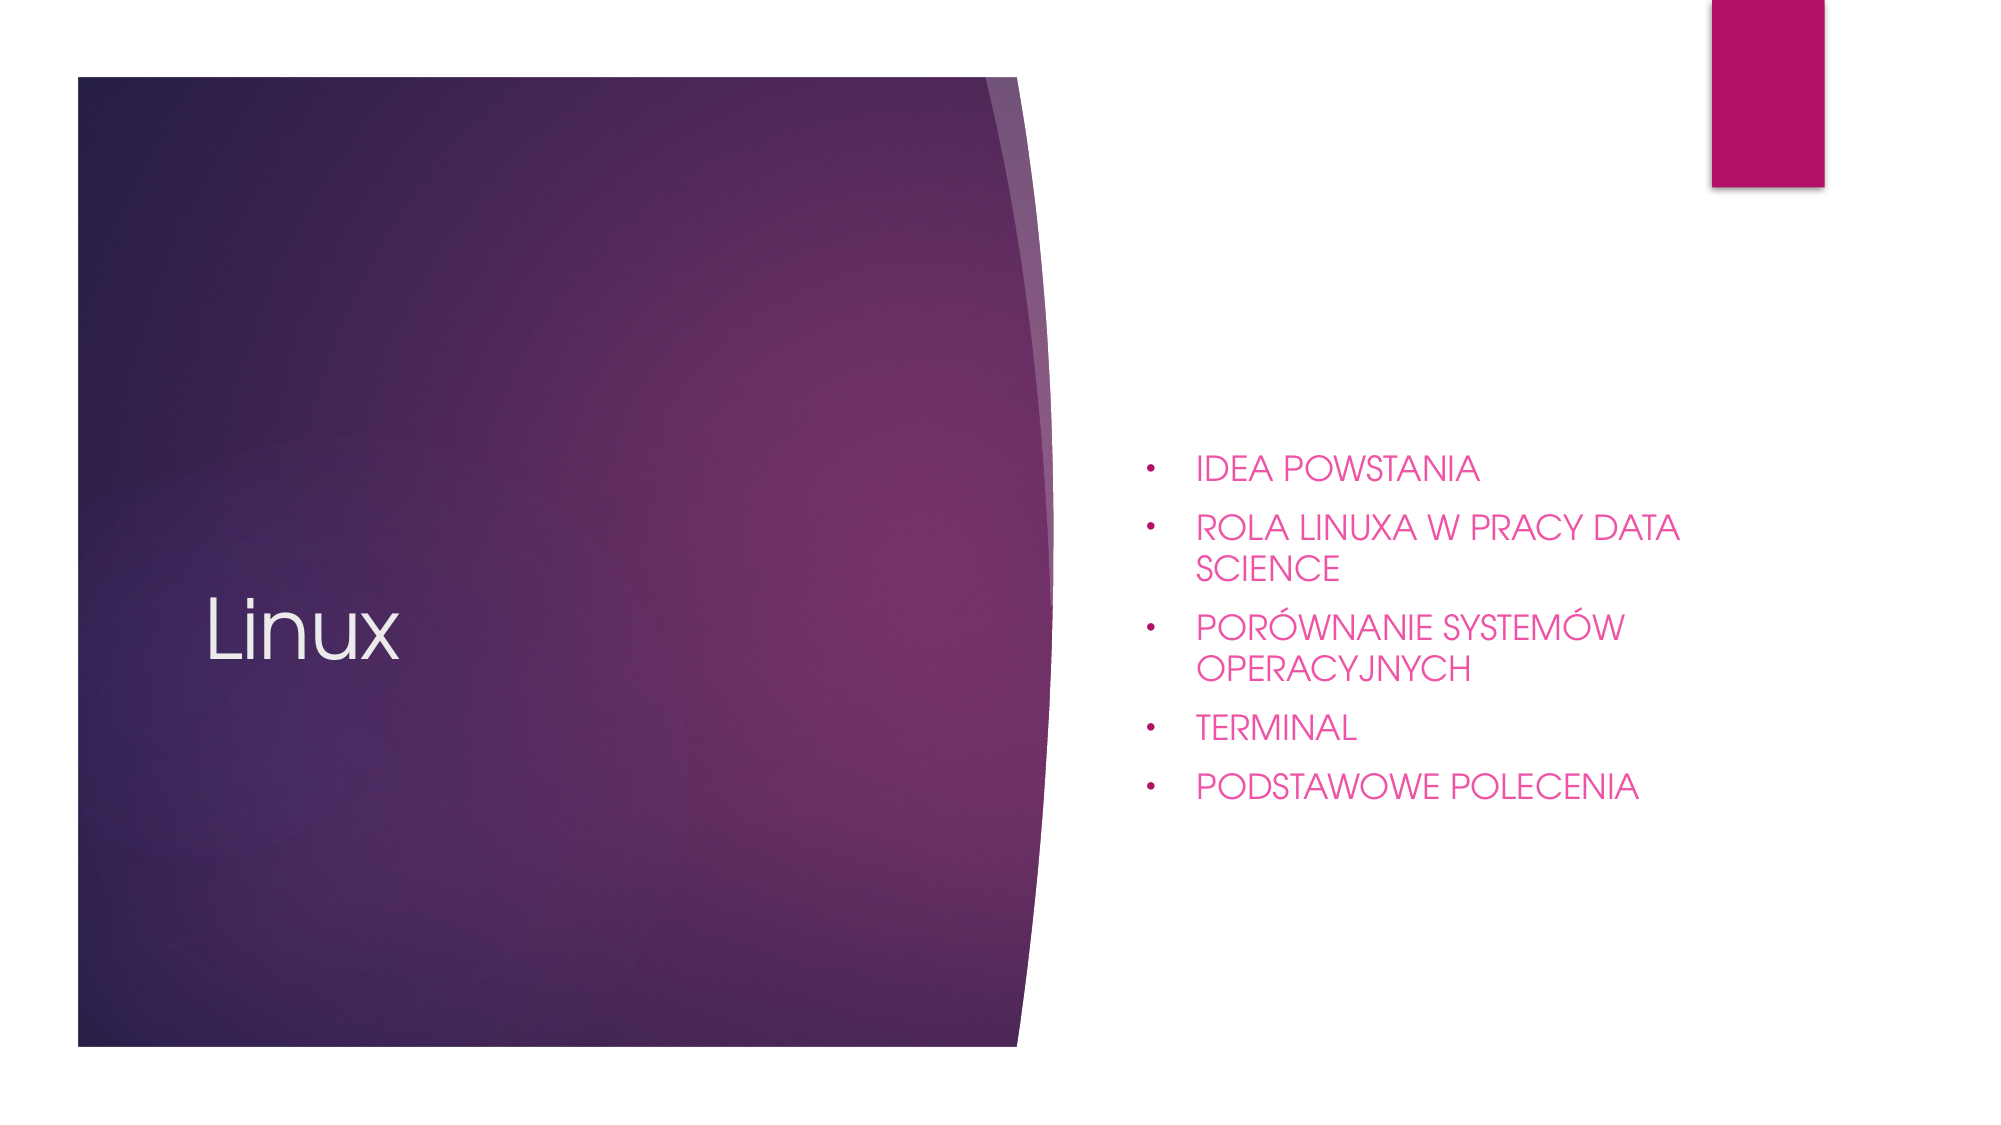

Idea powstania
Rola linuxa w pracy data science
Porównanie systemów operacyjnych
Terminal
Podstawowe polecenia
# Linux